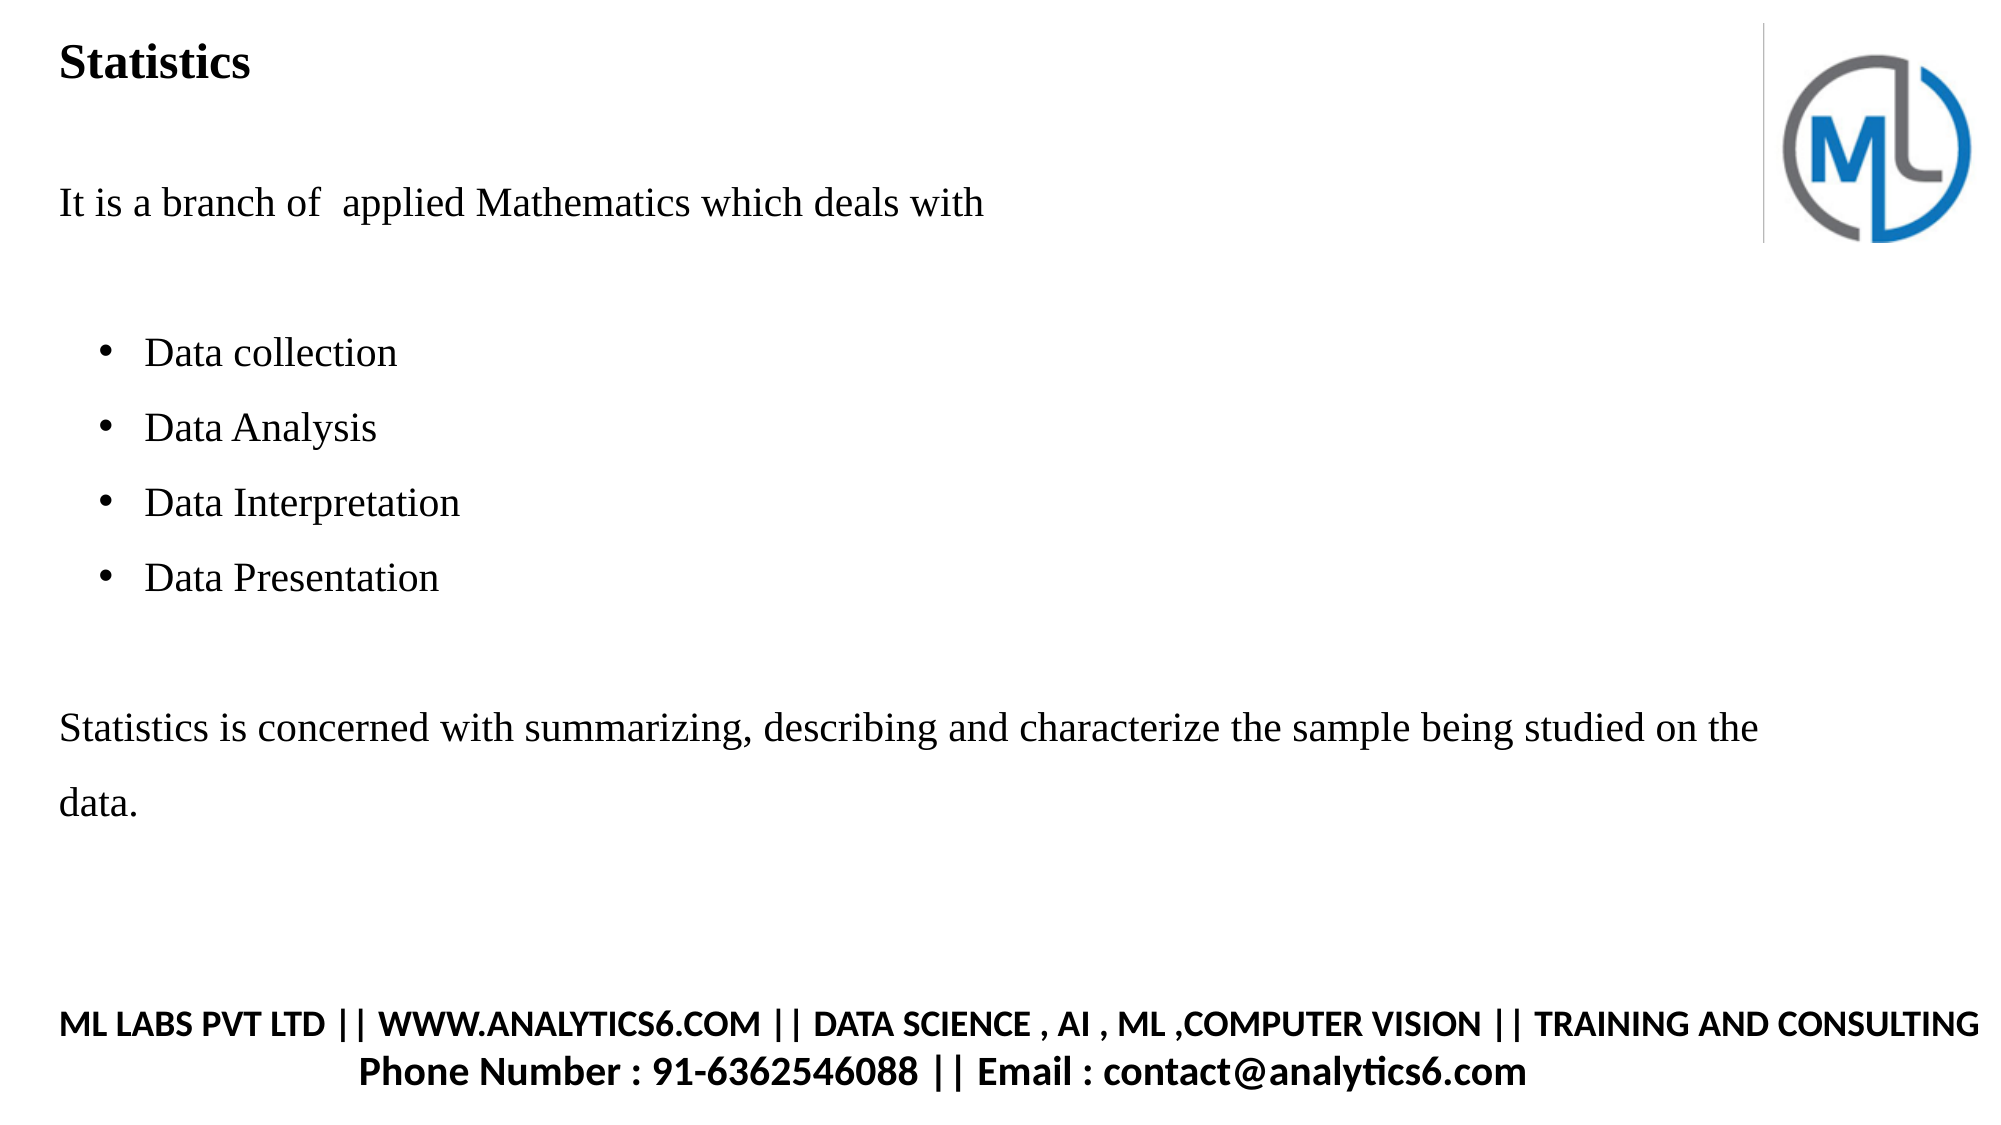

Statistics
It is a branch of  applied Mathematics which deals with

 Data collection
 Data Analysis
 Data Interpretation
 Data Presentation

Statistics is concerned with summarizing, describing and characterize the sample being studied on the data.
ML LABS PVT LTD || WWW.ANALYTICS6.COM || DATA SCIENCE , AI , ML ,COMPUTER VISION || TRAINING AND CONSULTING
		Phone Number : 91-6362546088 || Email : contact@analytics6.com